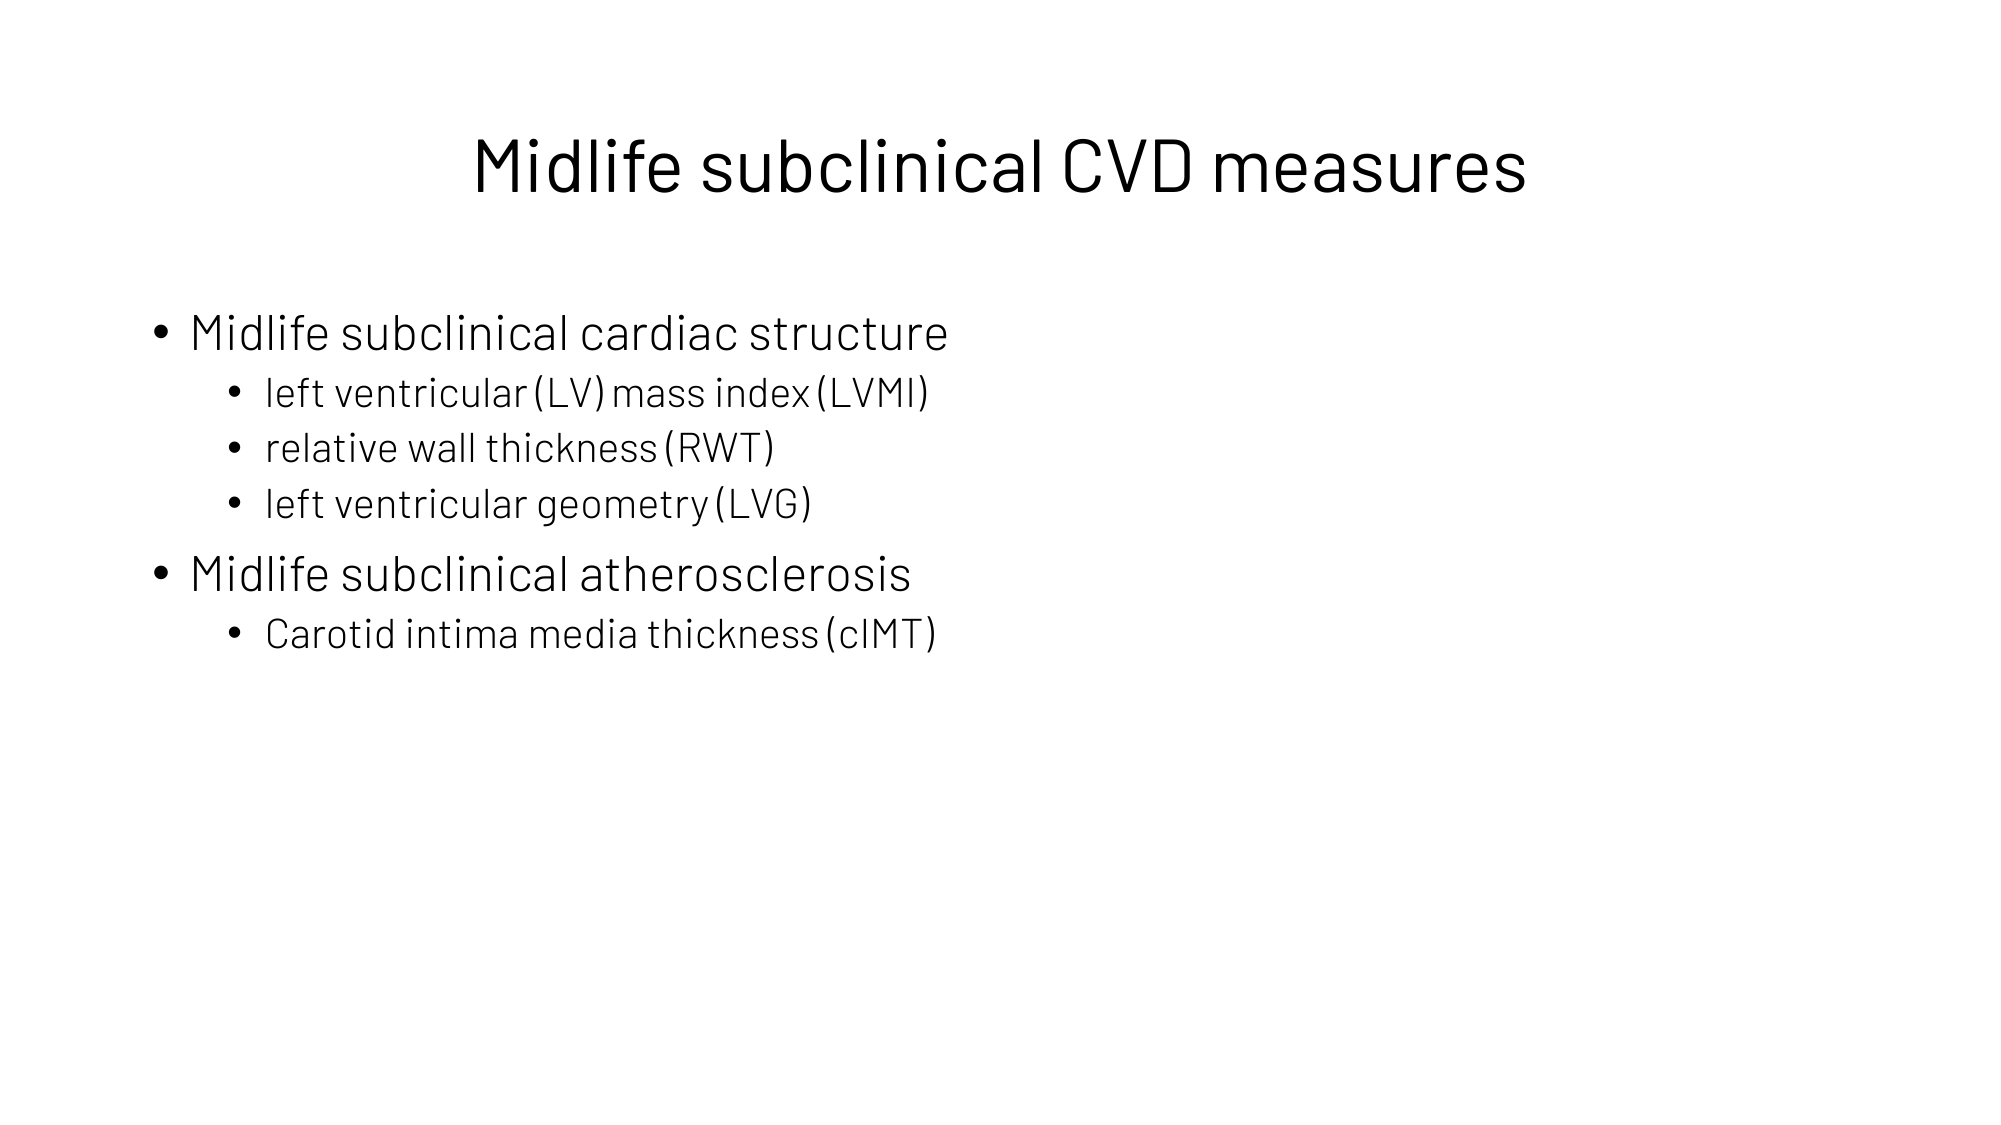

# Midlife subclinical CVD measures
Midlife subclinical cardiac structure
left ventricular (LV) mass index (LVMI)
relative wall thickness (RWT)
left ventricular geometry (LVG)
Midlife subclinical atherosclerosis
Carotid intima media thickness (cIMT)